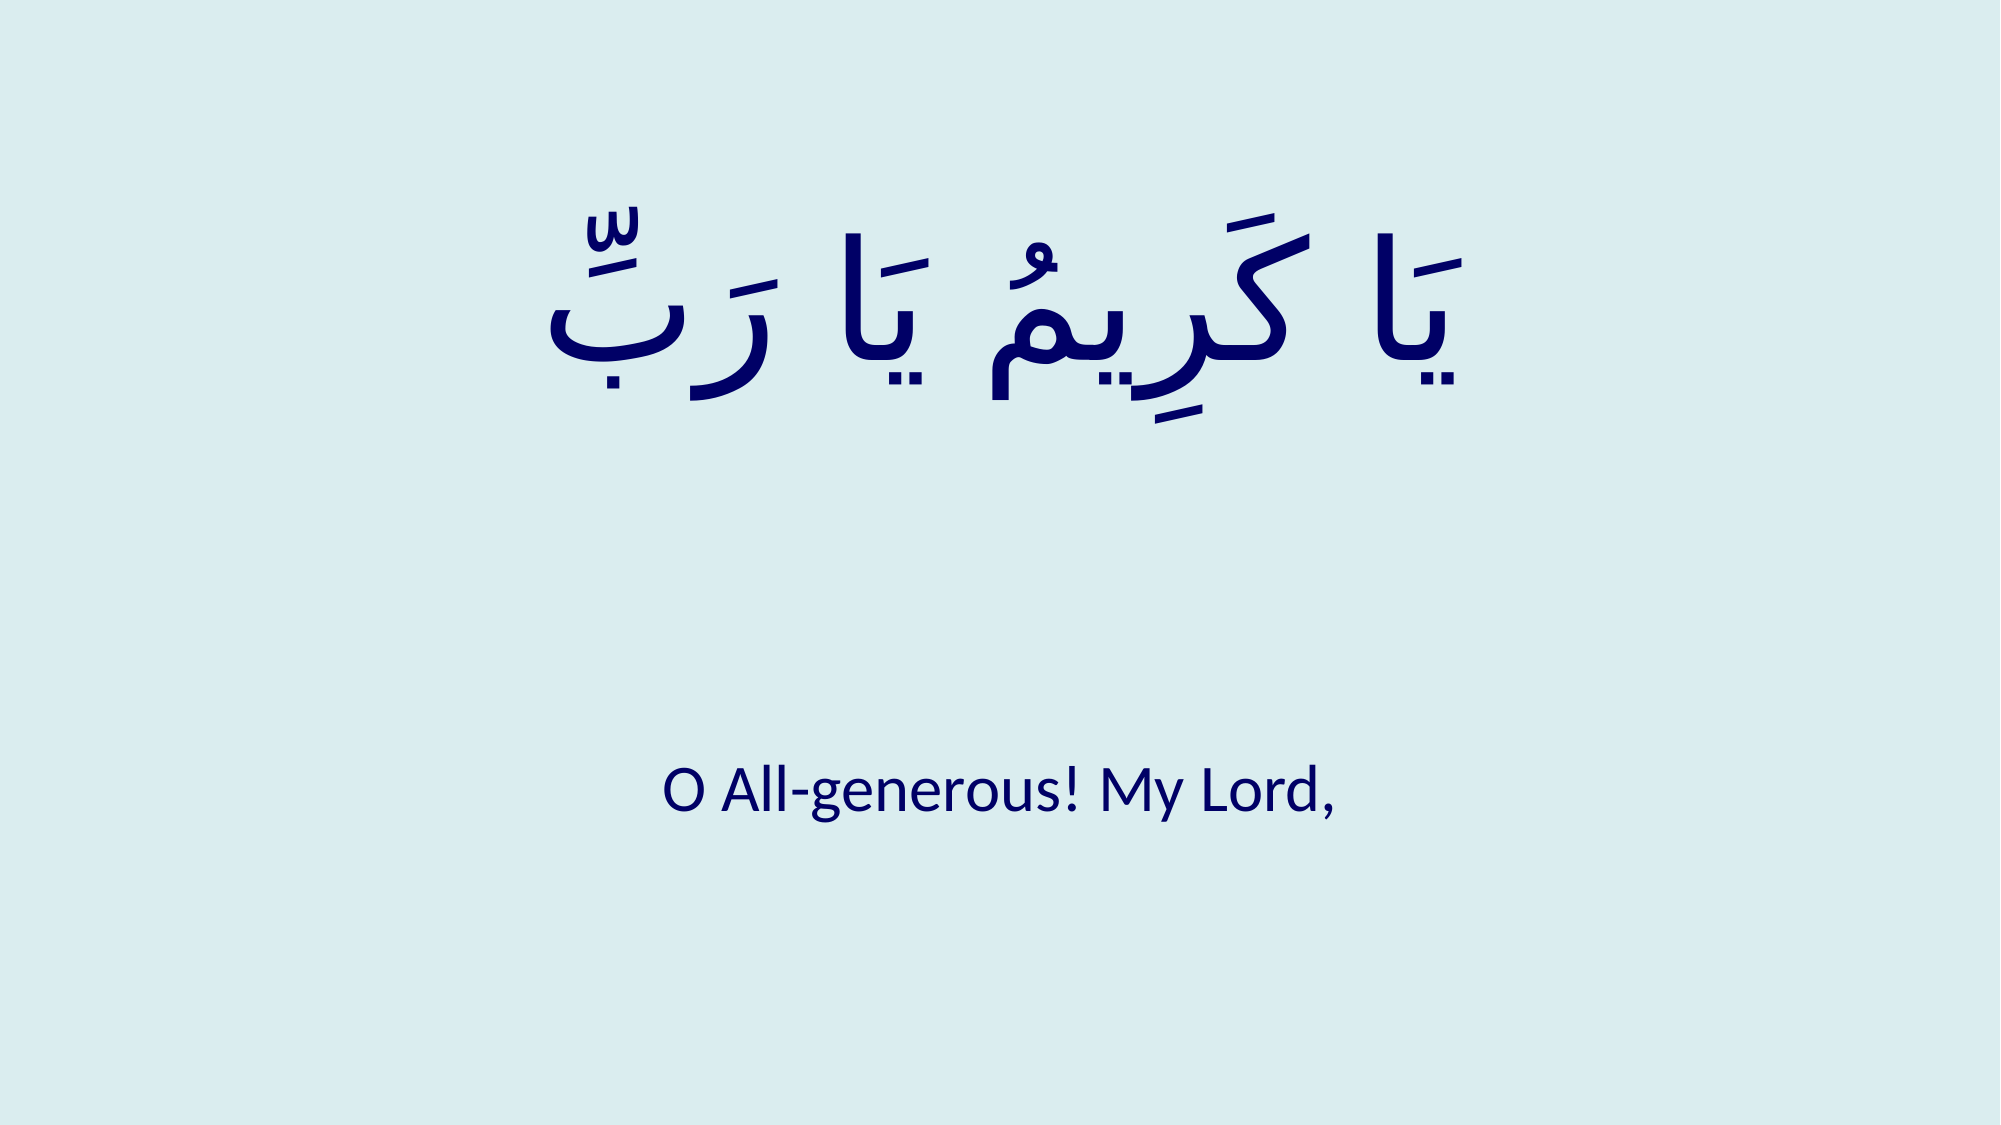

# یَا كَرِیمُ یَا رَبِّ
O All-generous! My Lord,